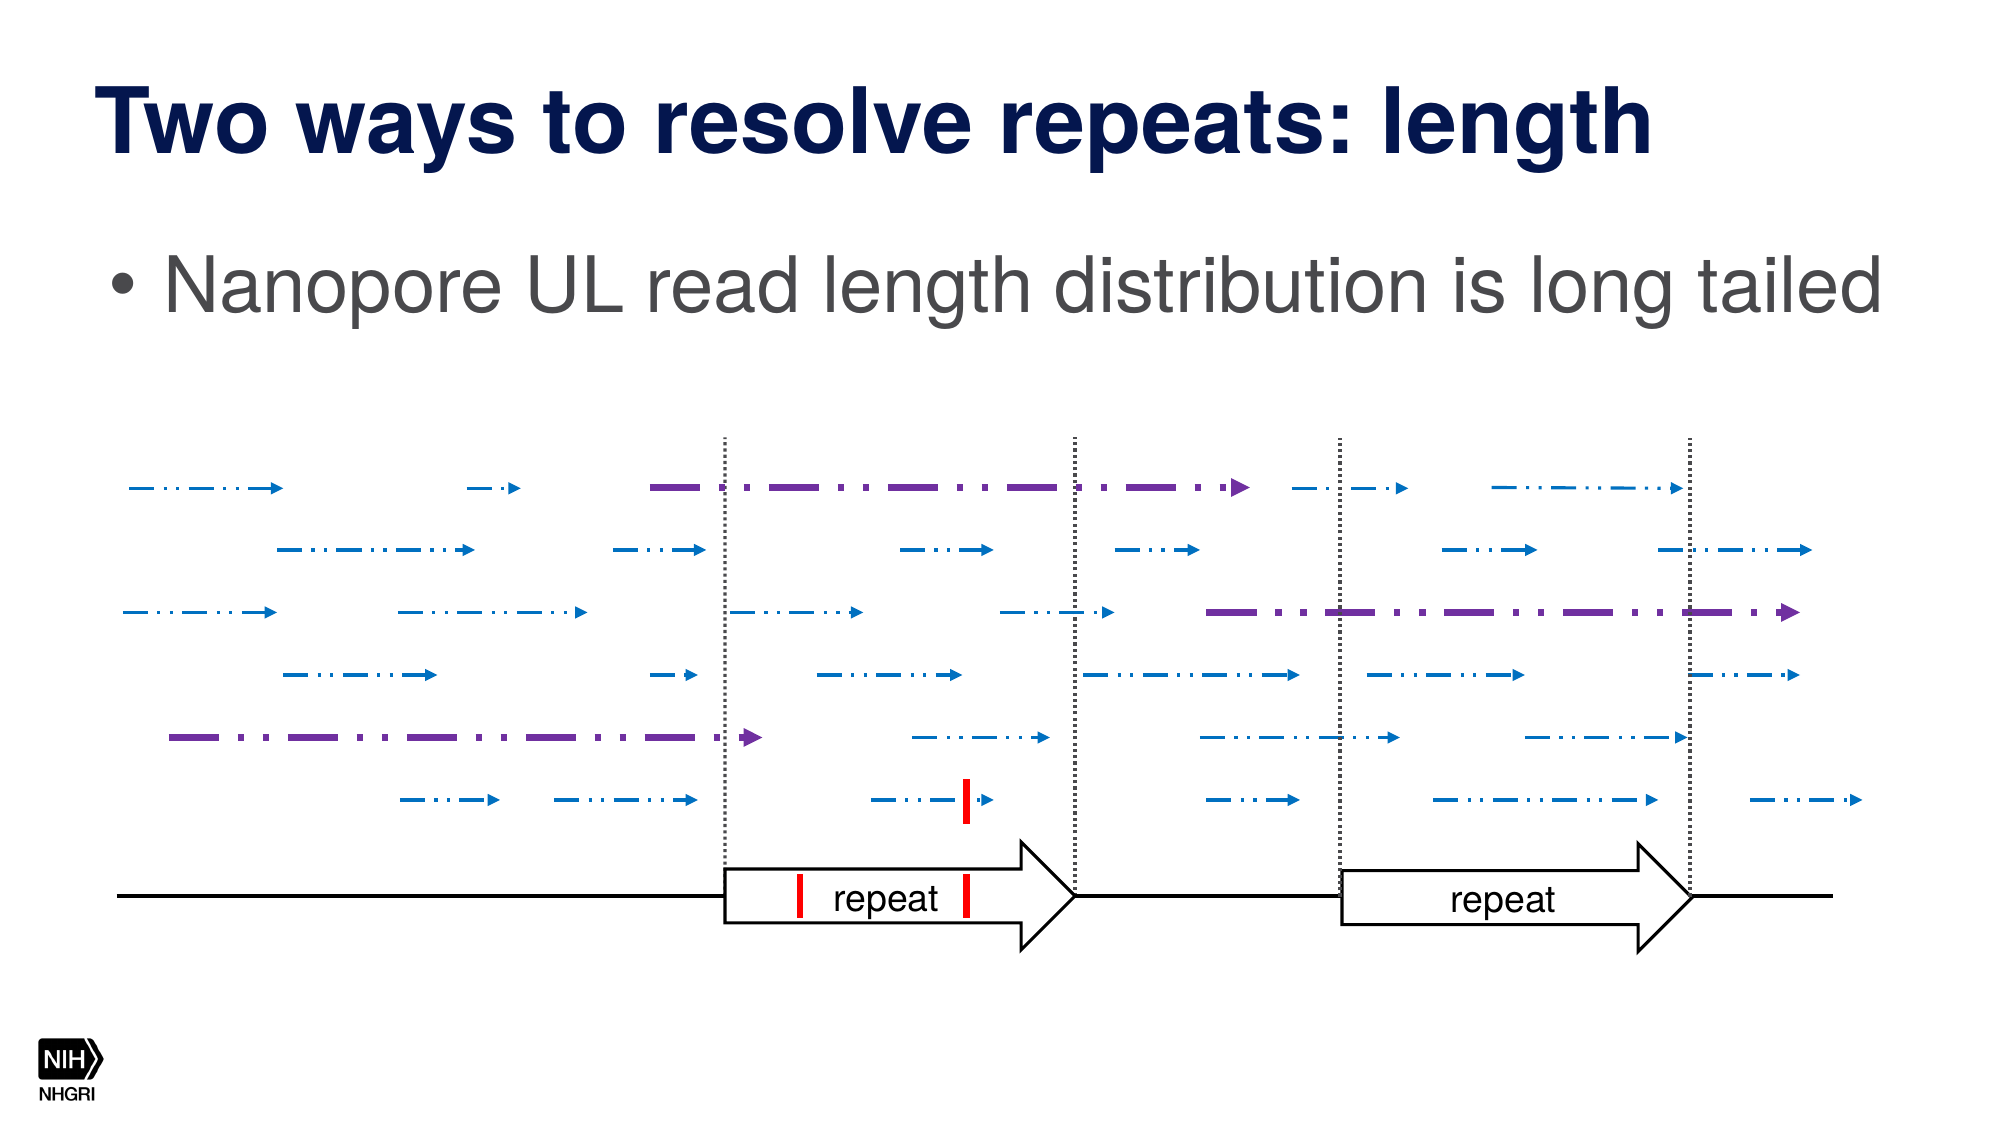

# Two ways to resolve repeats: length
Nanopore UL read length distribution is long tailed
repeat
repeat